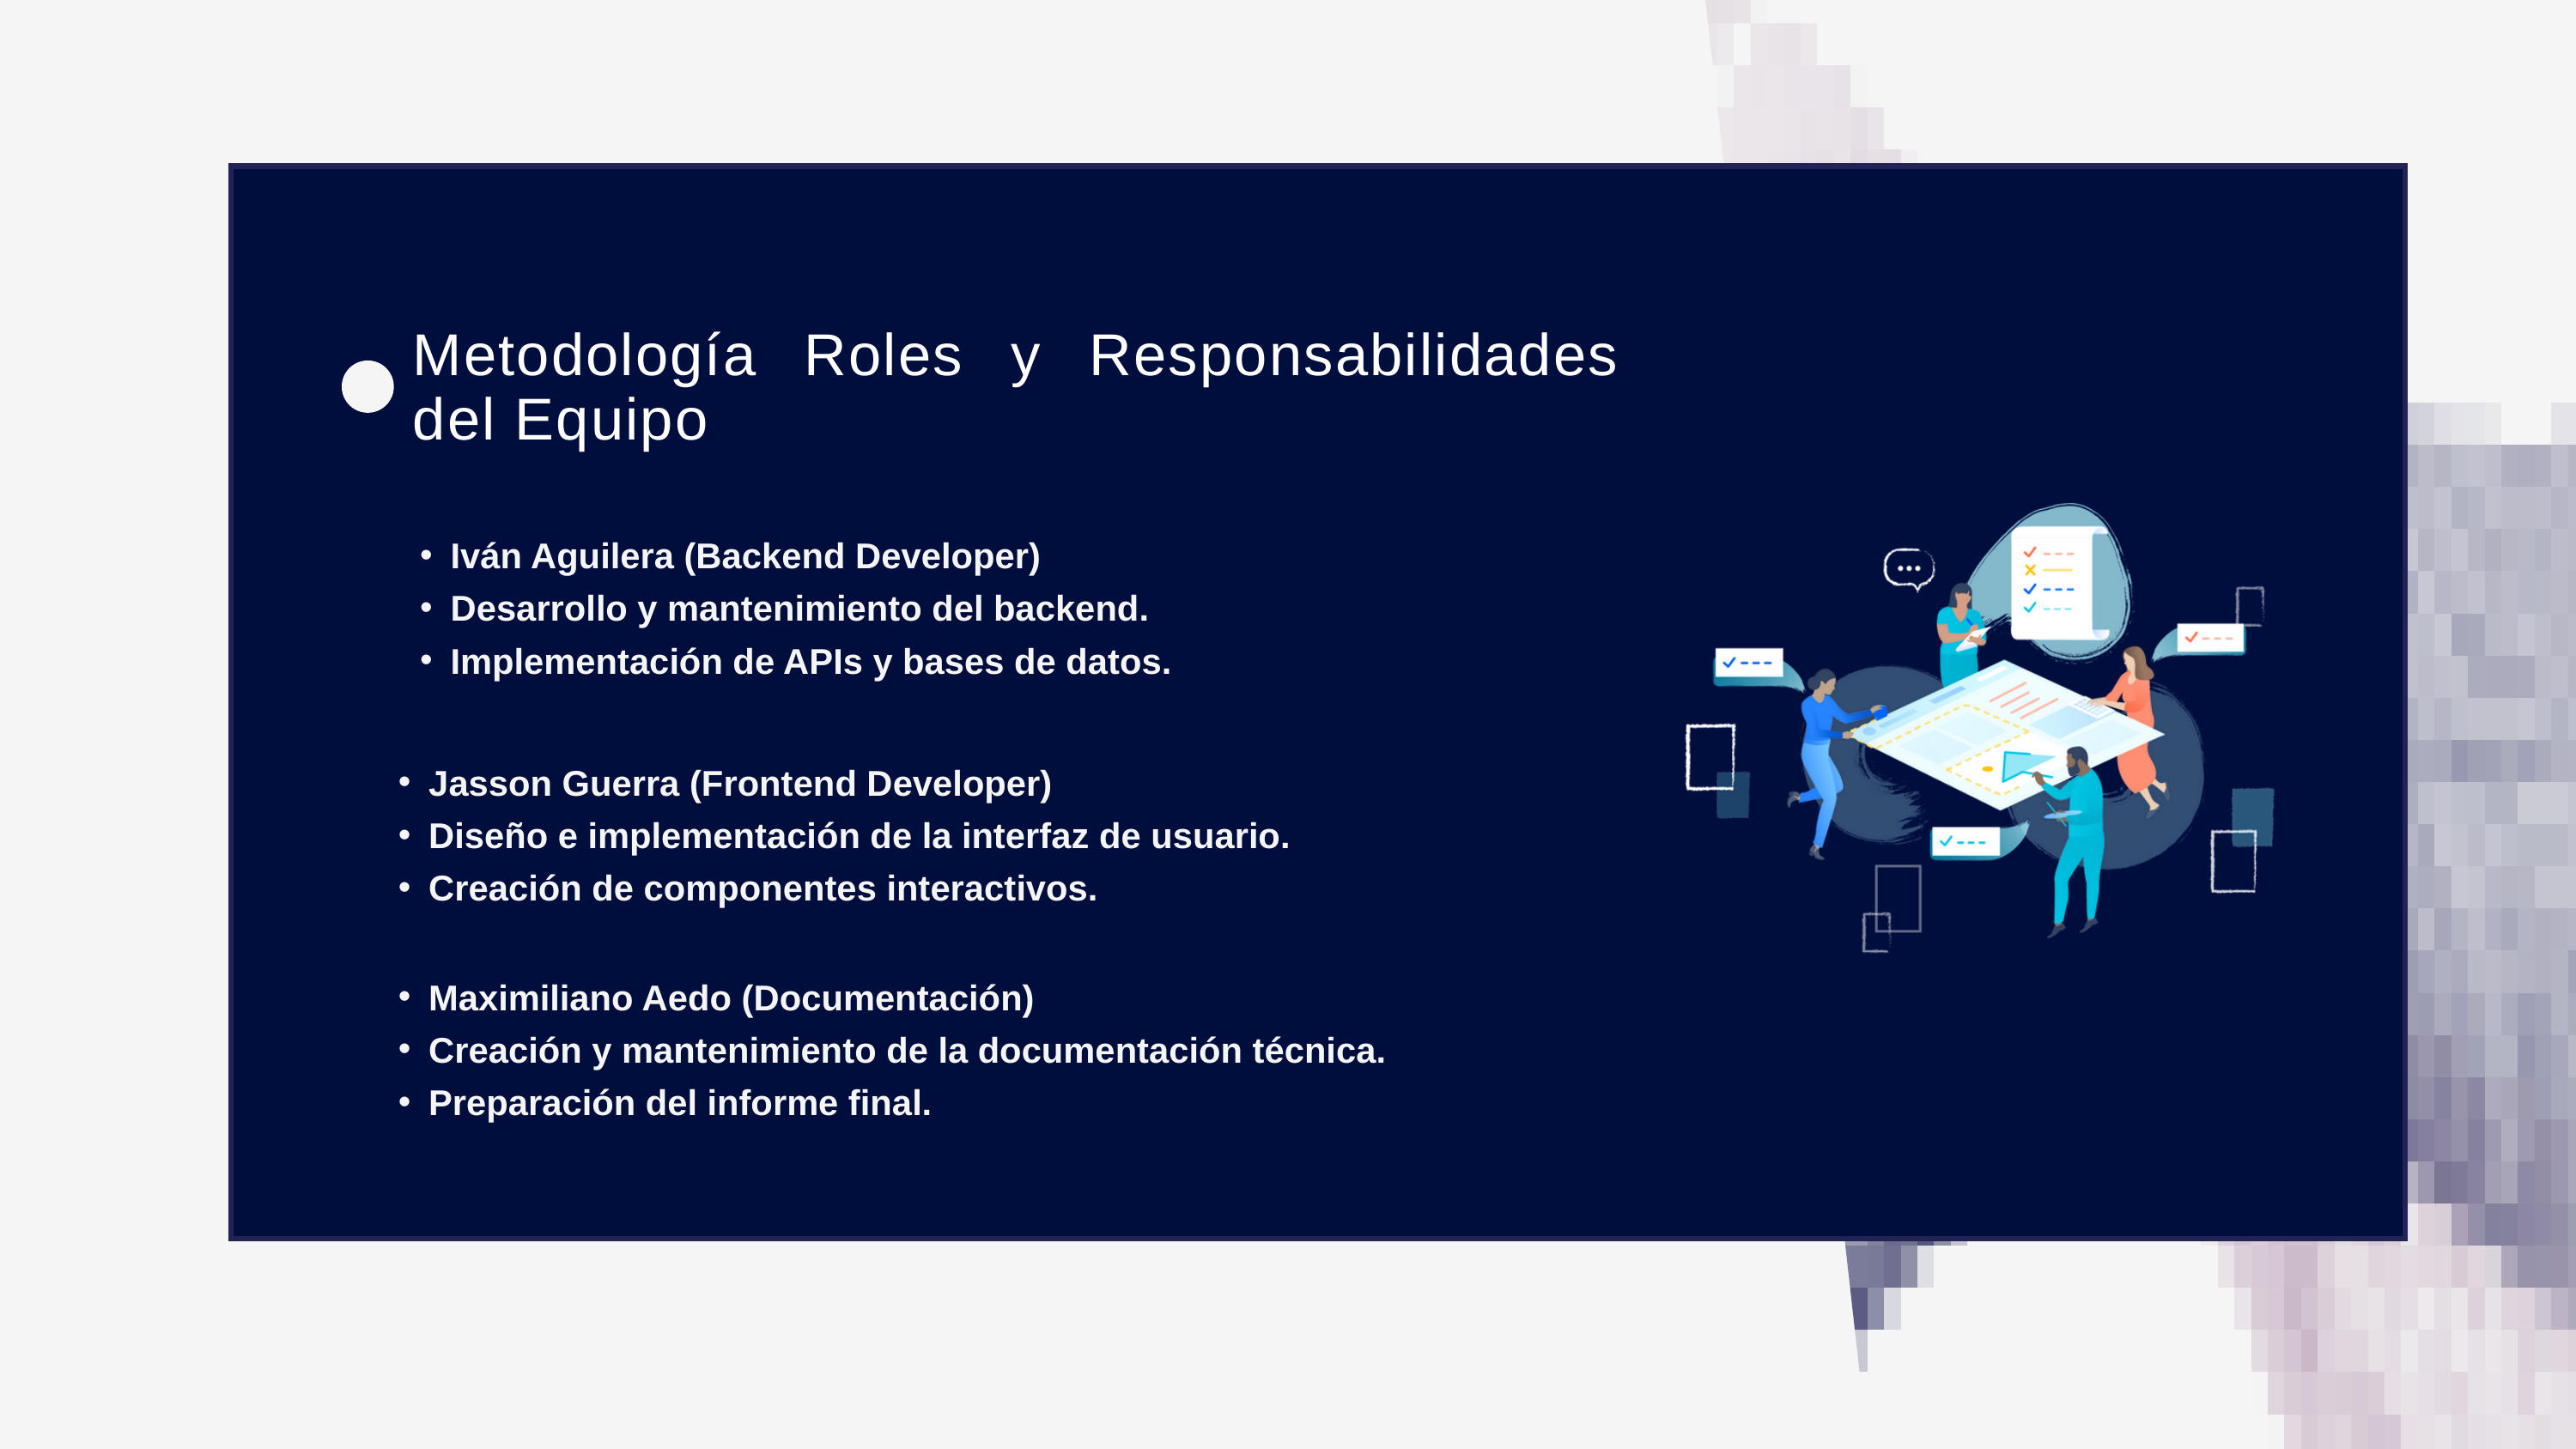

Metodología Roles y Responsabilidades del Equipo

Iván Aguilera (Backend Developer)
Desarrollo y mantenimiento del backend.
Implementación de APIs y bases de datos.

Jasson Guerra (Frontend Developer)
Diseño e implementación de la interfaz de usuario.
Creación de componentes interactivos.

Maximiliano Aedo (Documentación)
Creación y mantenimiento de la documentación técnica.
Preparación del informe final.